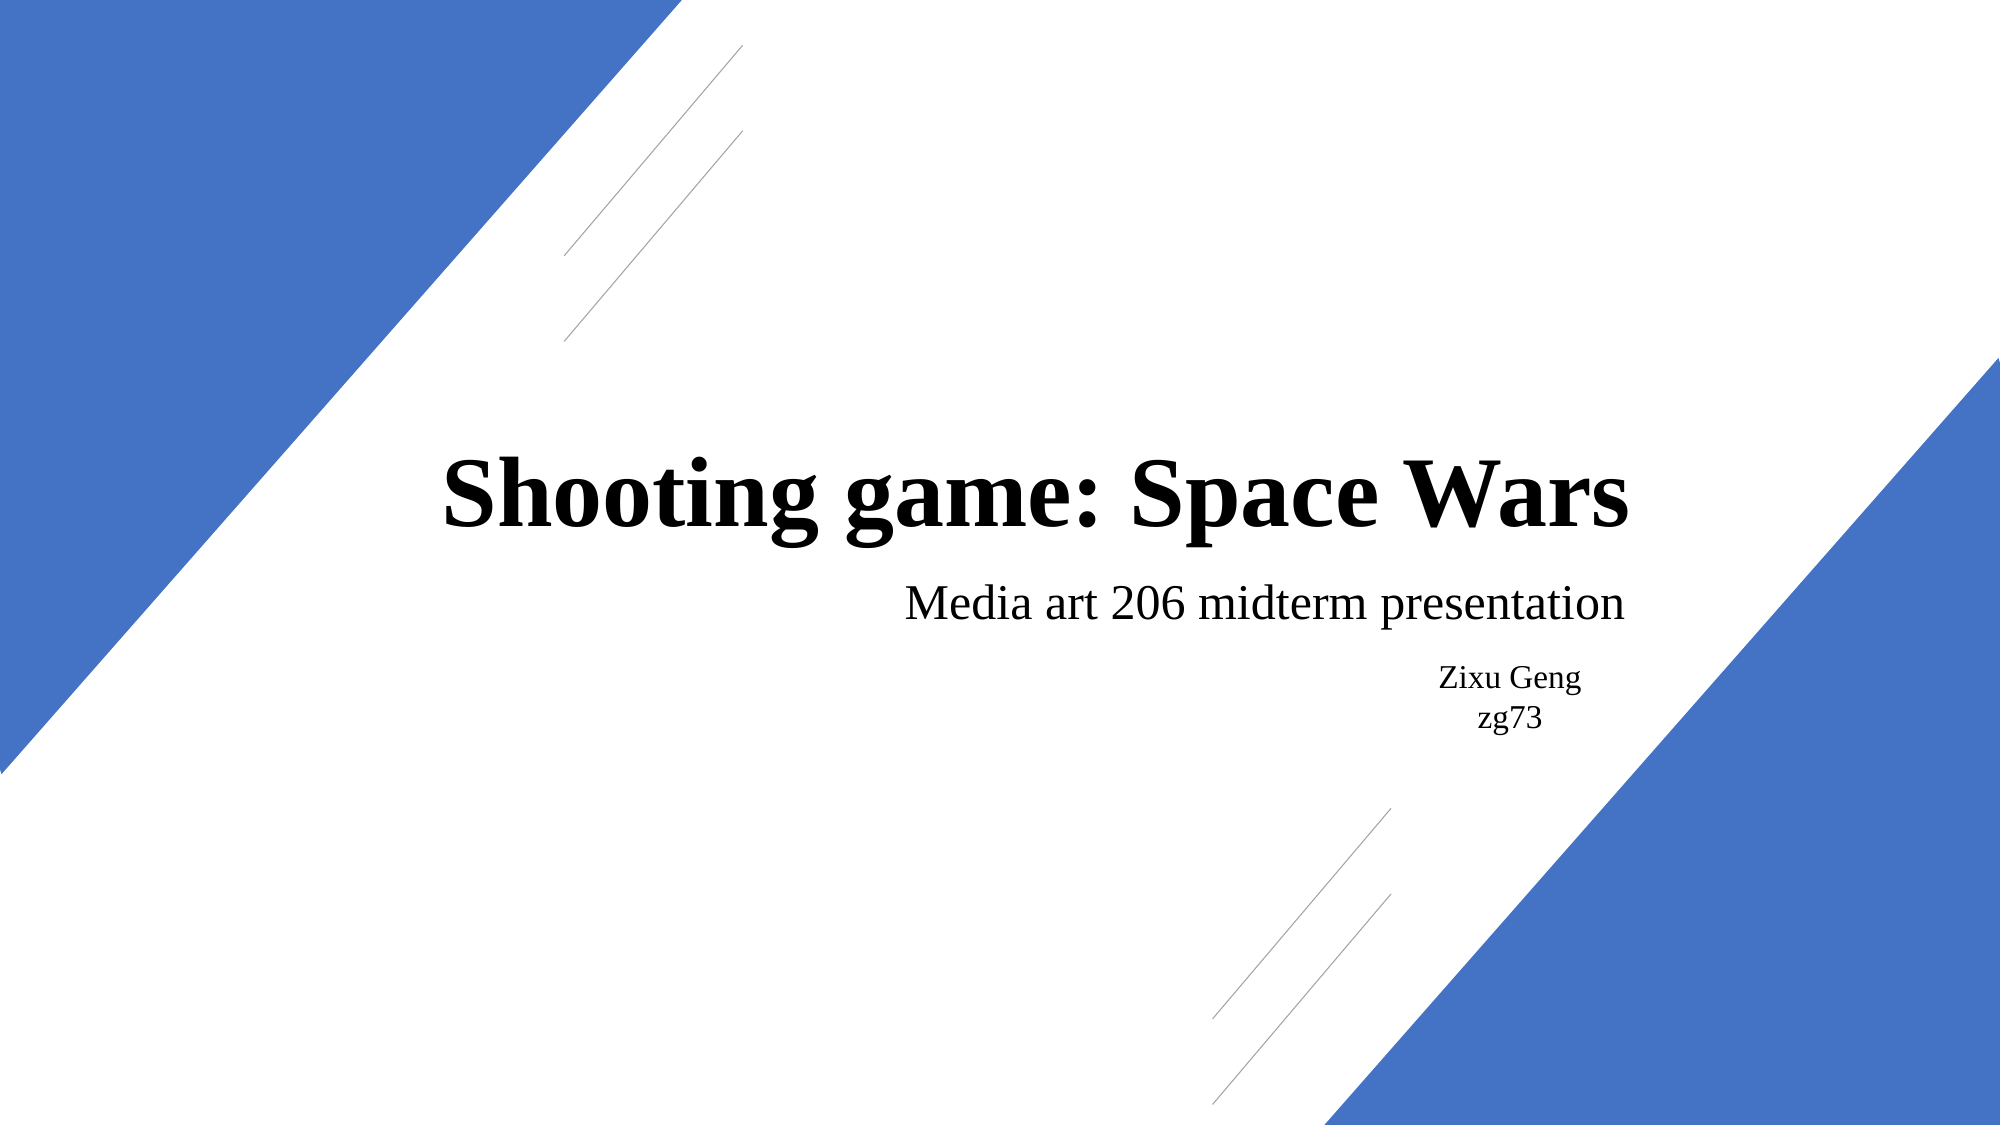

Shooting game: Space Wars
Media art 206 midterm presentation
Zixu Geng
zg73